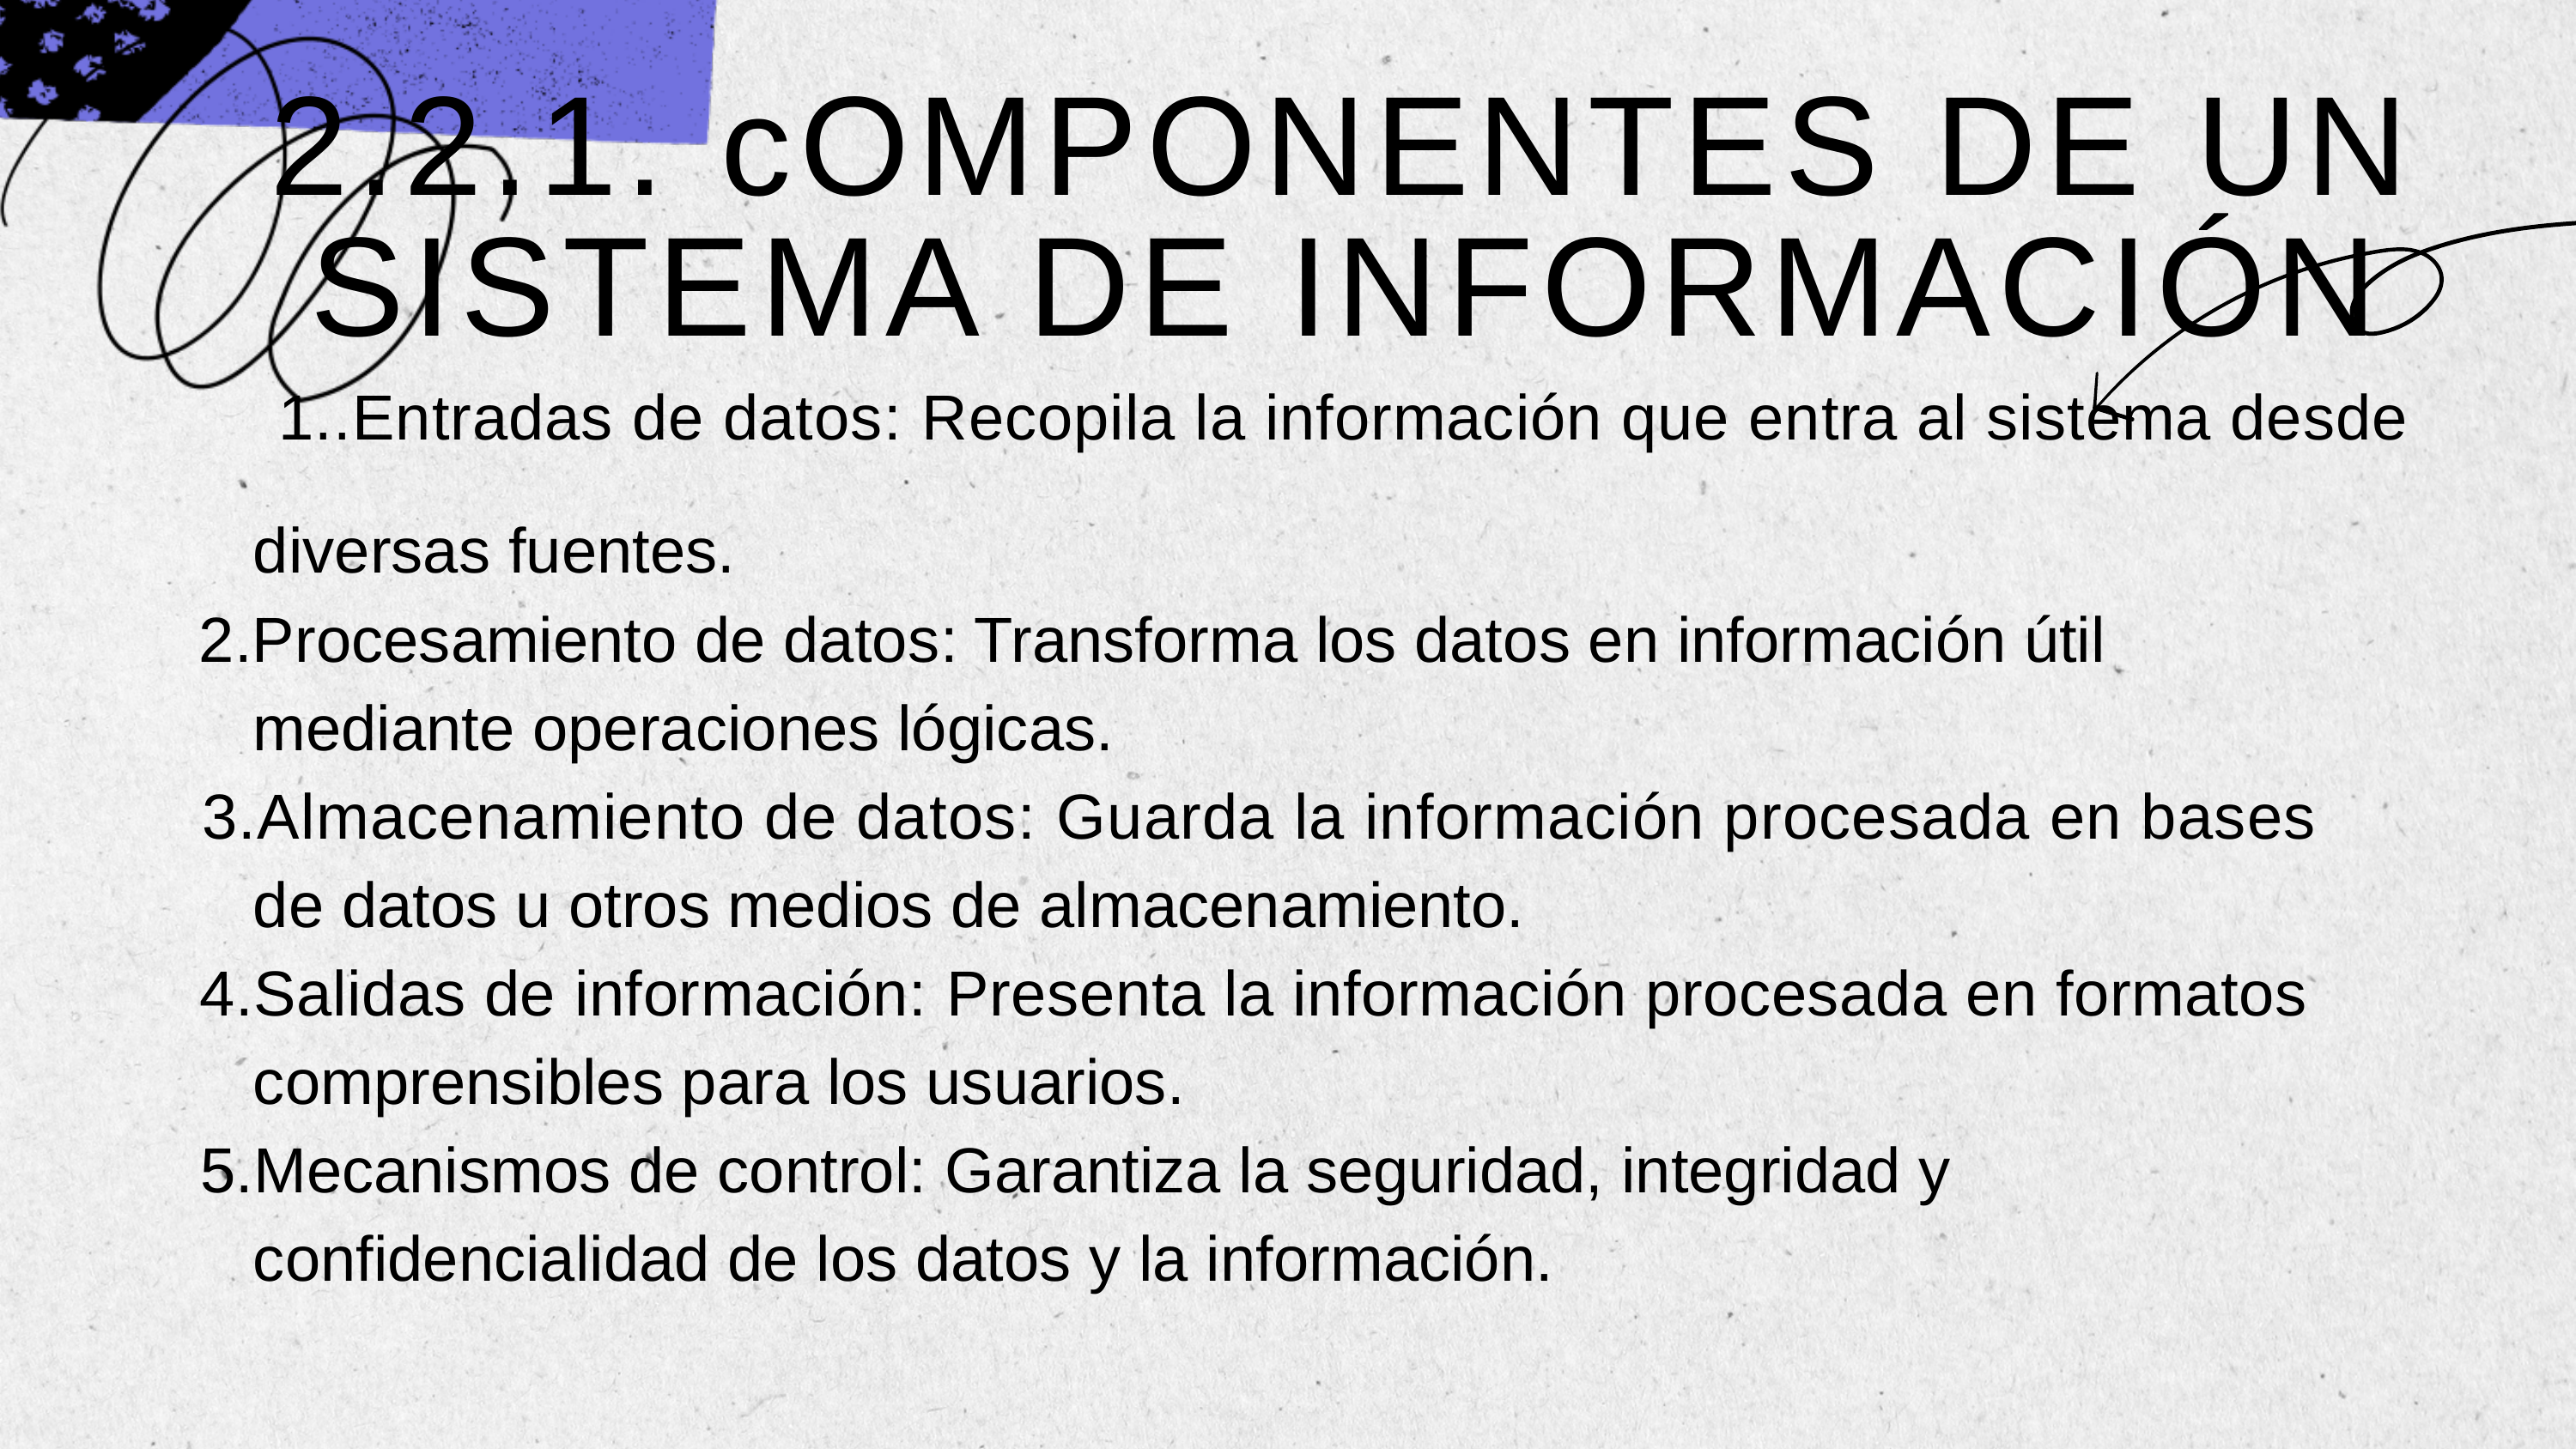

2.2.1. cOMPONENTES DE UN SISTEMA DE INFORMACIÓN
1..Entradas de datos: Recopila la información que entra al sistema desde

diversas fuentes.
2.Procesamiento de datos: Transforma los datos en información útil
mediante operaciones lógicas.
3.Almacenamiento de datos: Guarda la información procesada en bases
de datos u otros medios de almacenamiento.
4.Salidas de información: Presenta la información procesada en formatos
comprensibles para los usuarios.
5.Mecanismos de control: Garantiza la seguridad, integridad y
confidencialidad de los datos y la información.